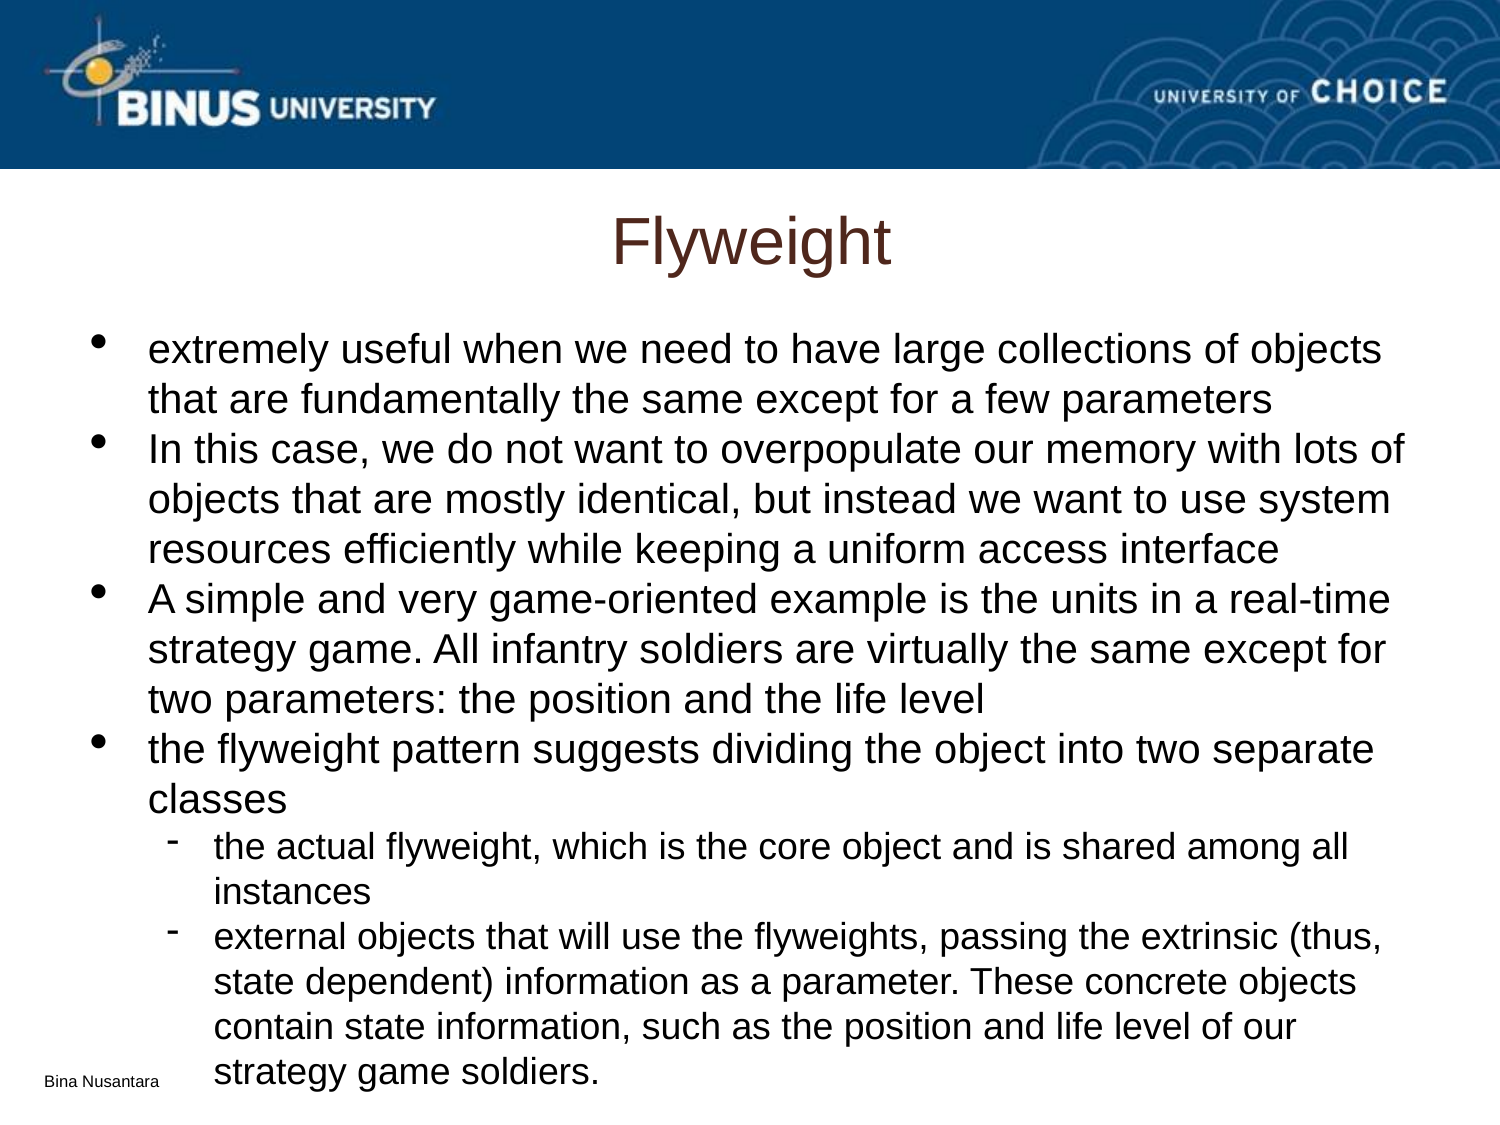

Flyweight
extremely useful when we need to have large collections of objects that are fundamentally the same except for a few parameters
In this case, we do not want to overpopulate our memory with lots of objects that are mostly identical, but instead we want to use system resources efficiently while keeping a uniform access interface
A simple and very game-oriented example is the units in a real-time strategy game. All infantry soldiers are virtually the same except for two parameters: the position and the life level
the flyweight pattern suggests dividing the object into two separate classes
the actual flyweight, which is the core object and is shared among all instances
external objects that will use the flyweights, passing the extrinsic (thus, state dependent) information as a parameter. These concrete objects contain state information, such as the position and life level of our strategy game soldiers.
Bina Nusantara